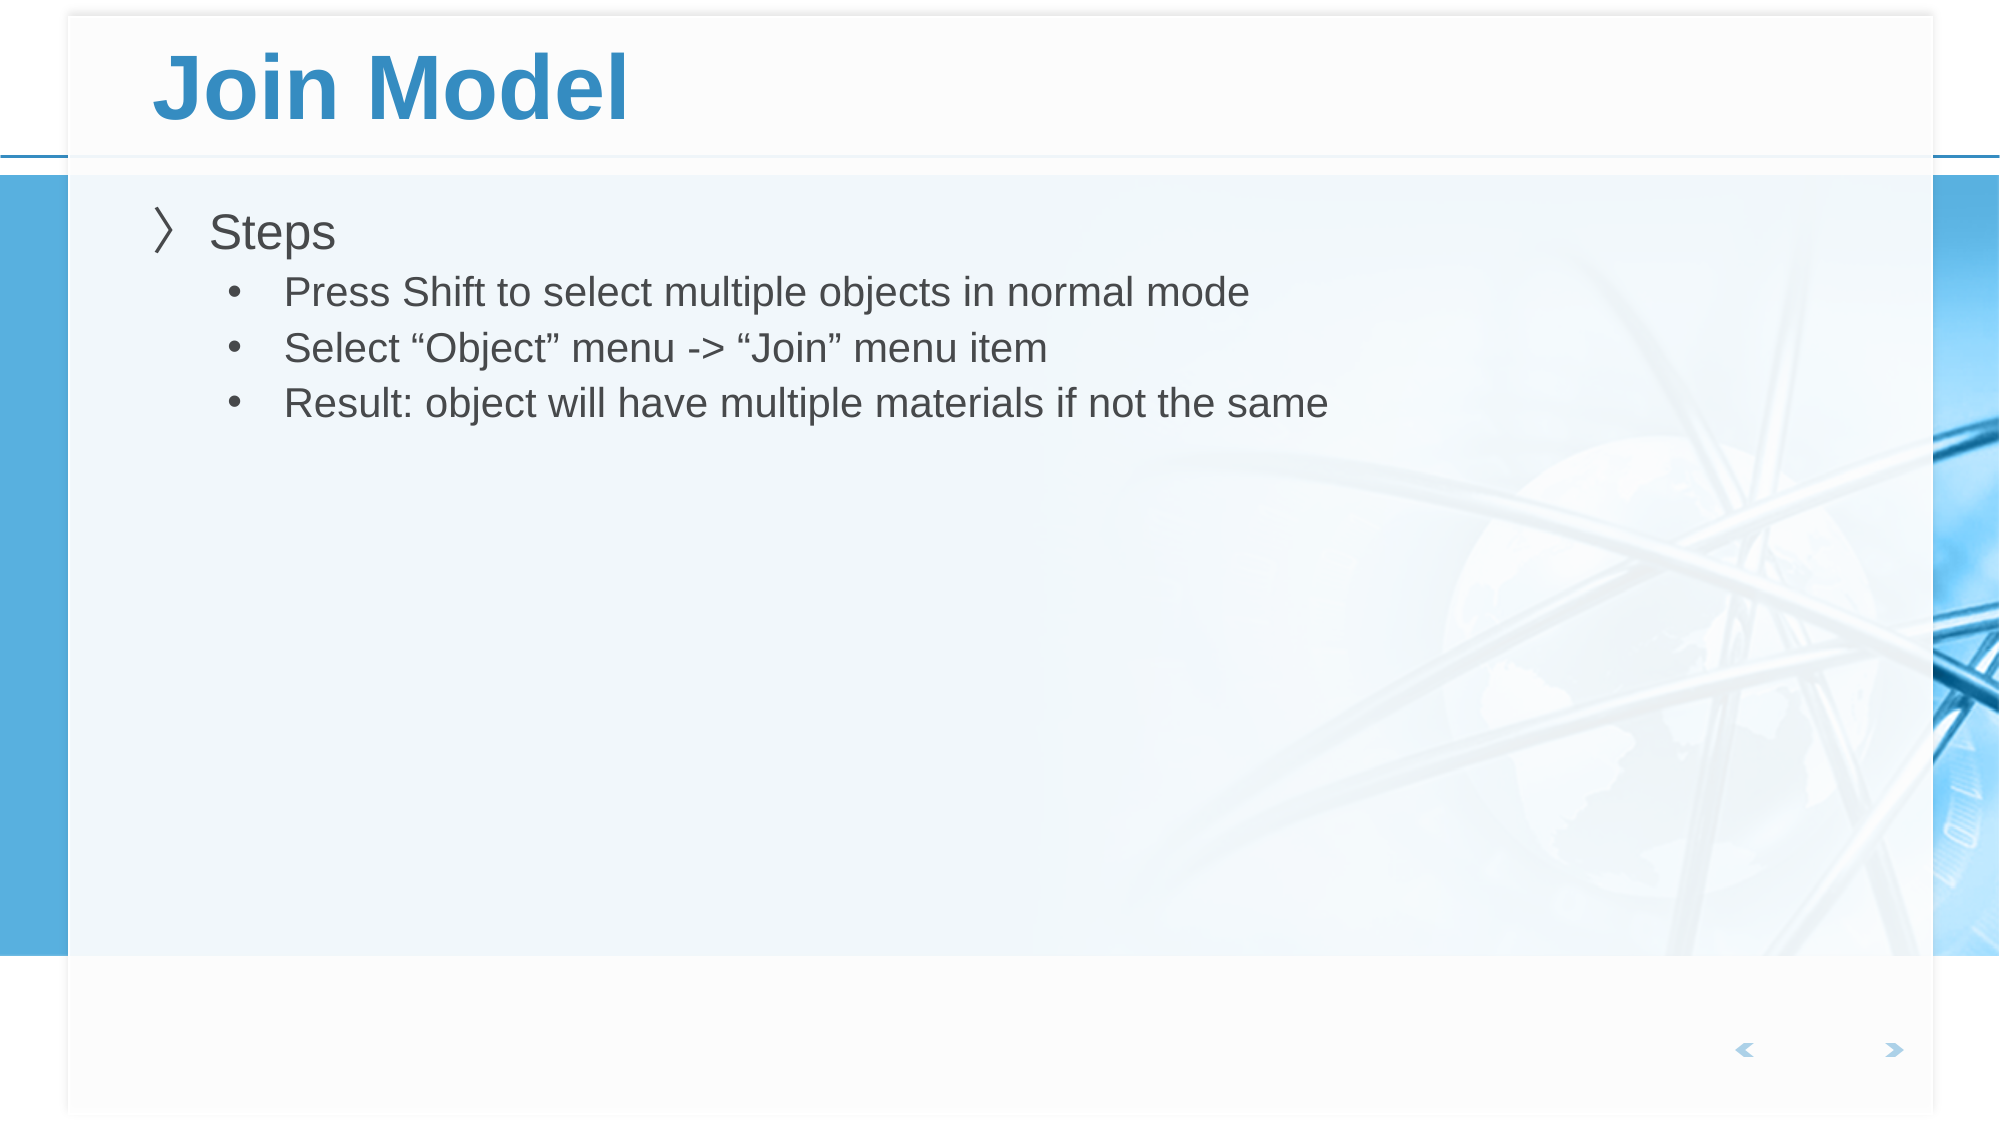

# Join Model
Steps
Press Shift to select multiple objects in normal mode
Select “Object” menu -> “Join” menu item
Result: object will have multiple materials if not the same